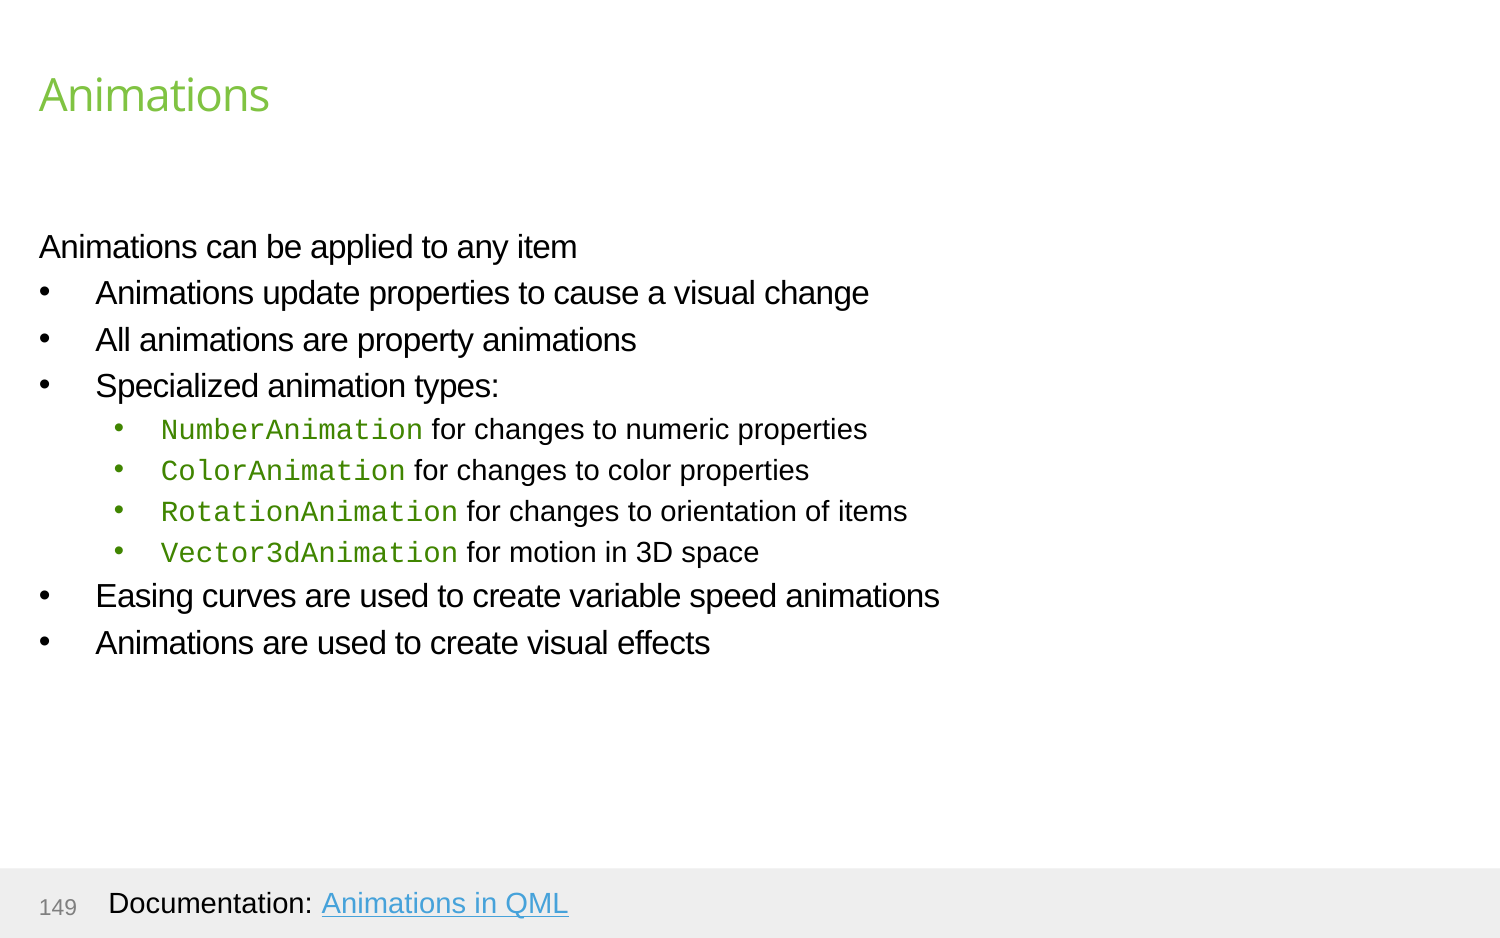

# Animations
Animations can be applied to any item
Animations update properties to cause a visual change
All animations are property animations
Specialized animation types:
NumberAnimation for changes to numeric properties
ColorAnimation for changes to color properties
RotationAnimation for changes to orientation of items
Vector3dAnimation for motion in 3D space
Easing curves are used to create variable speed animations
Animations are used to create visual effects
149
Documentation: Animations in QML